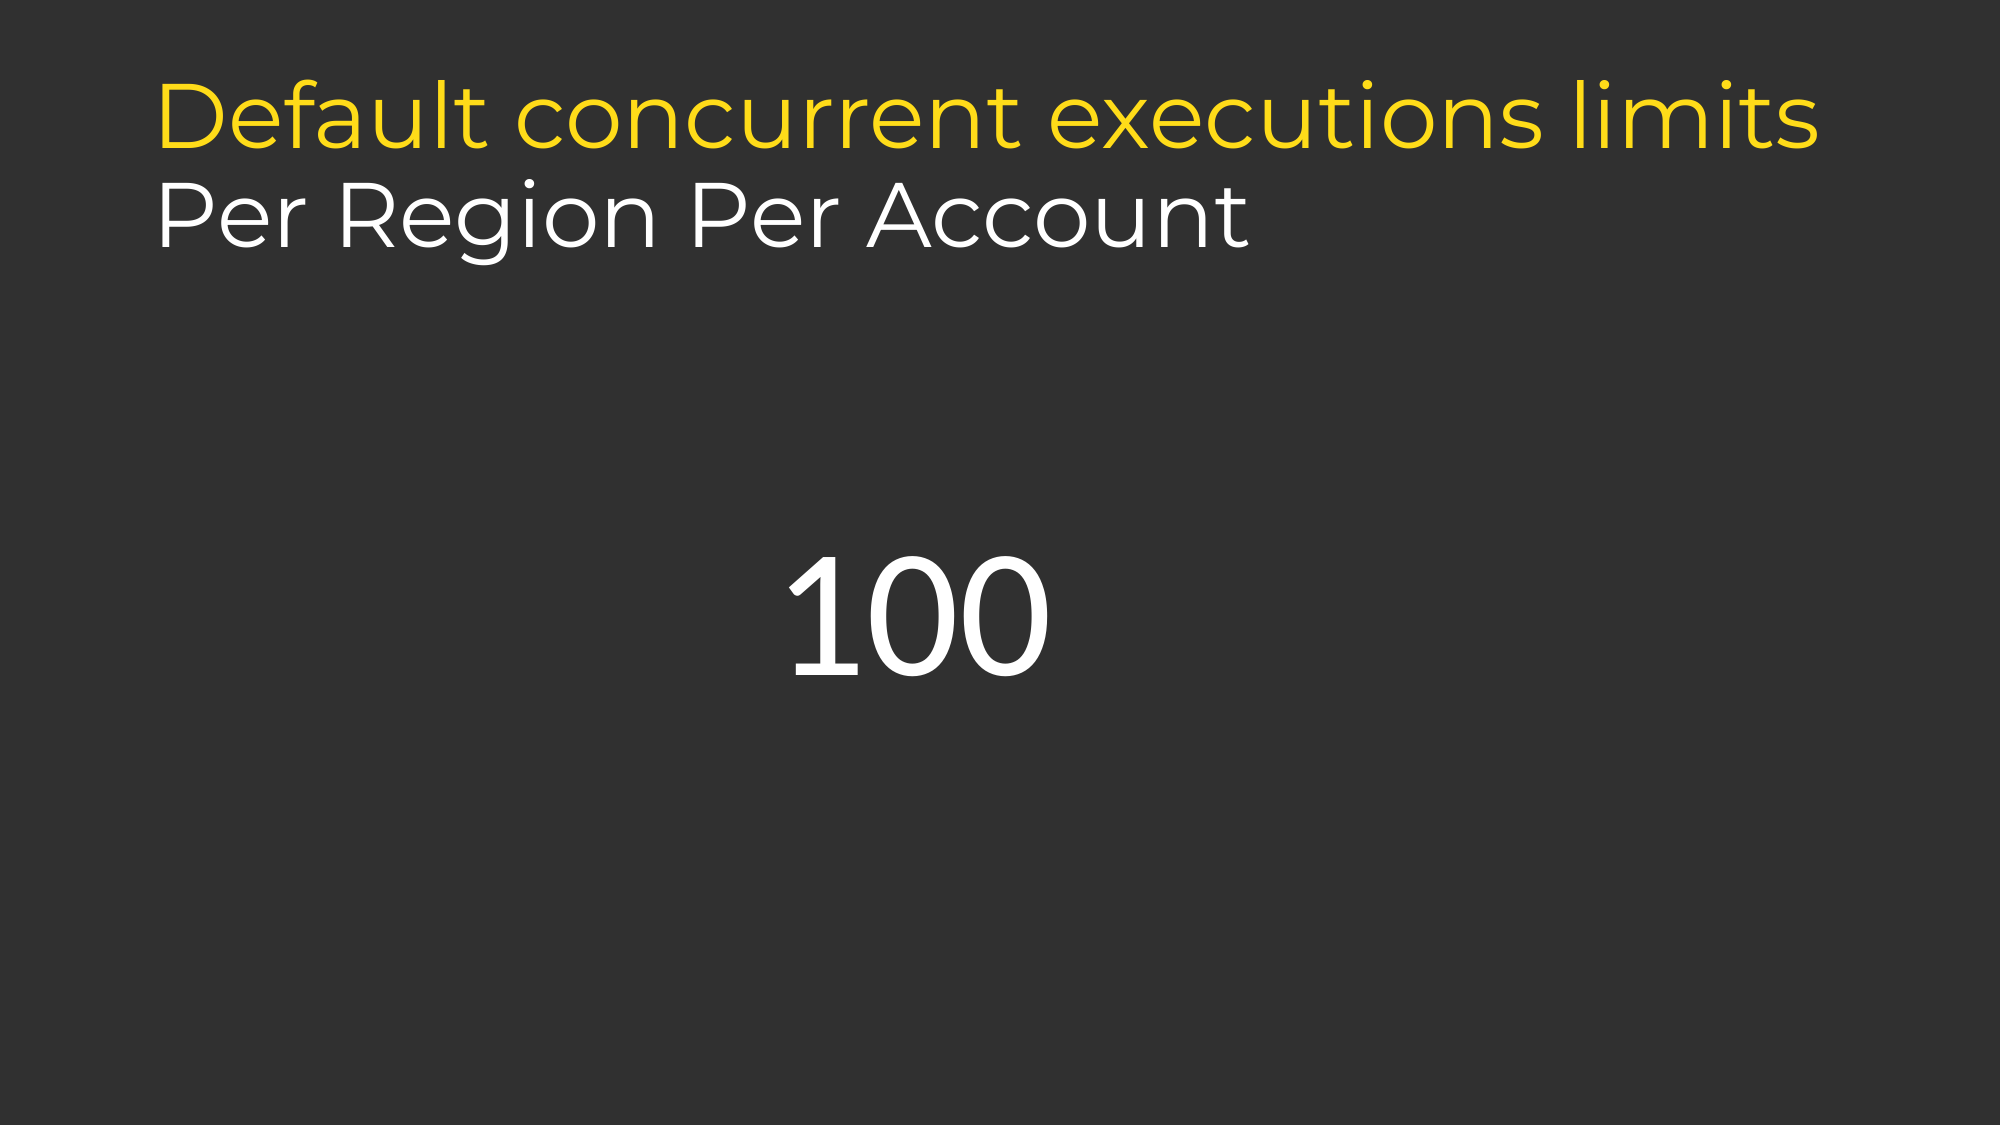

# Default concurrent executions limits Per Region Per Account
100